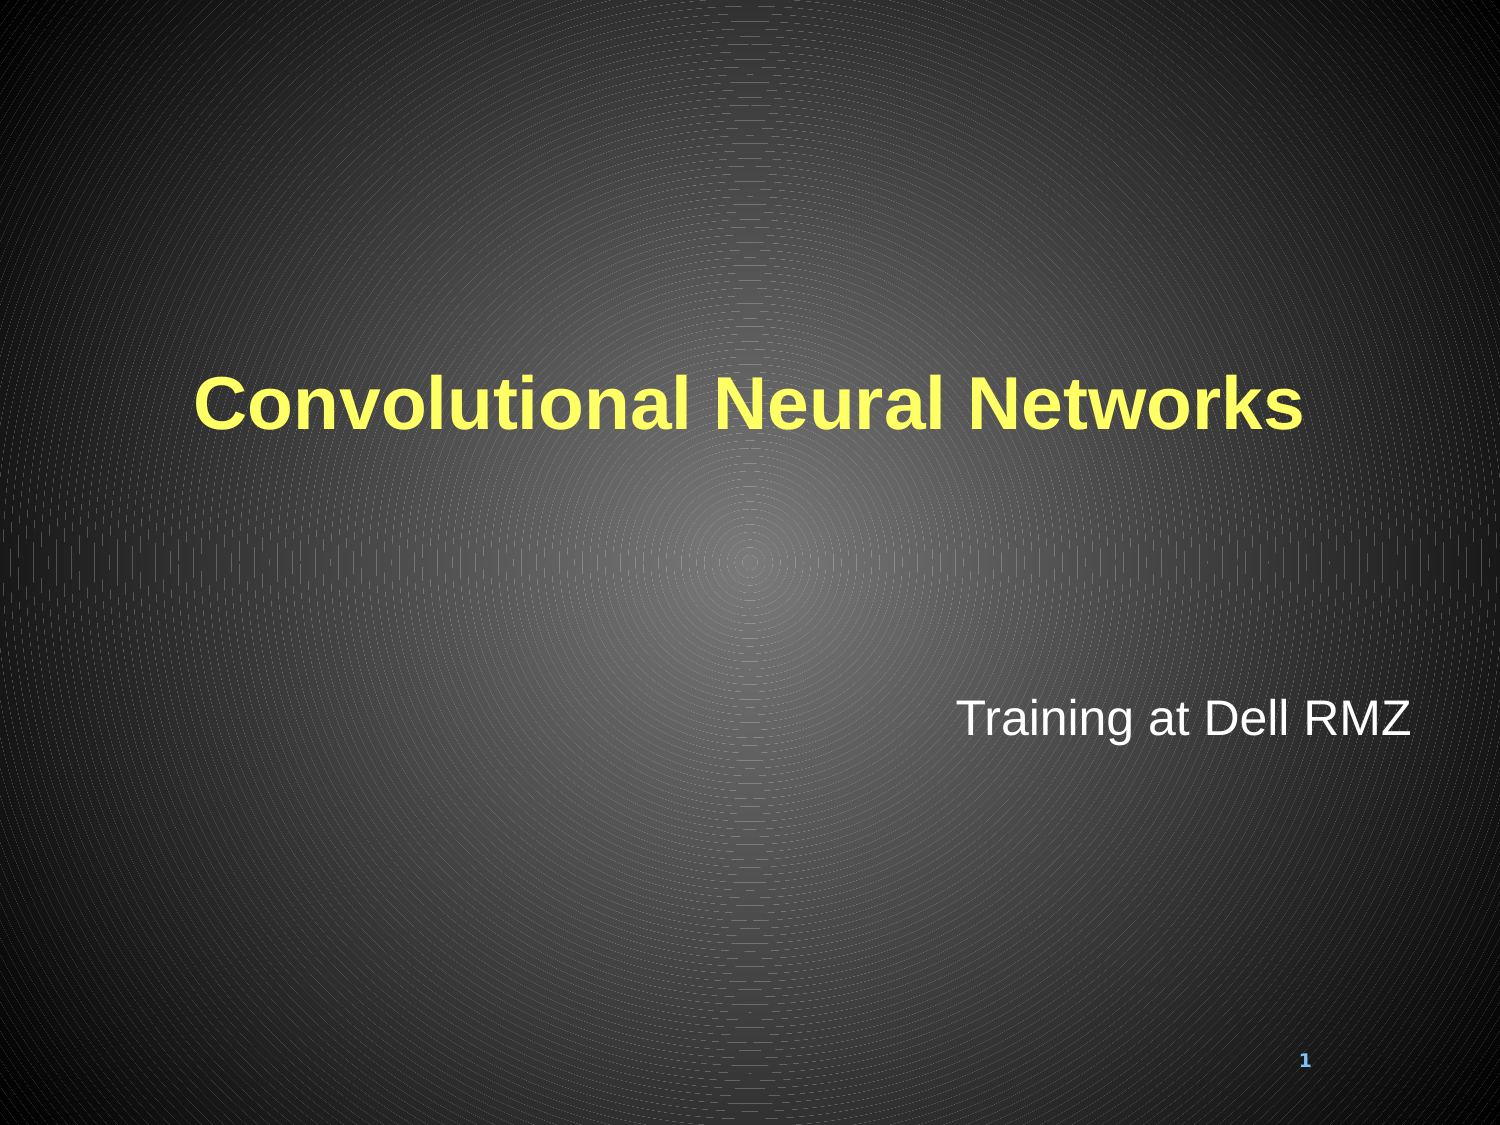

# Convolutional Neural Networks
Training at Dell RMZ